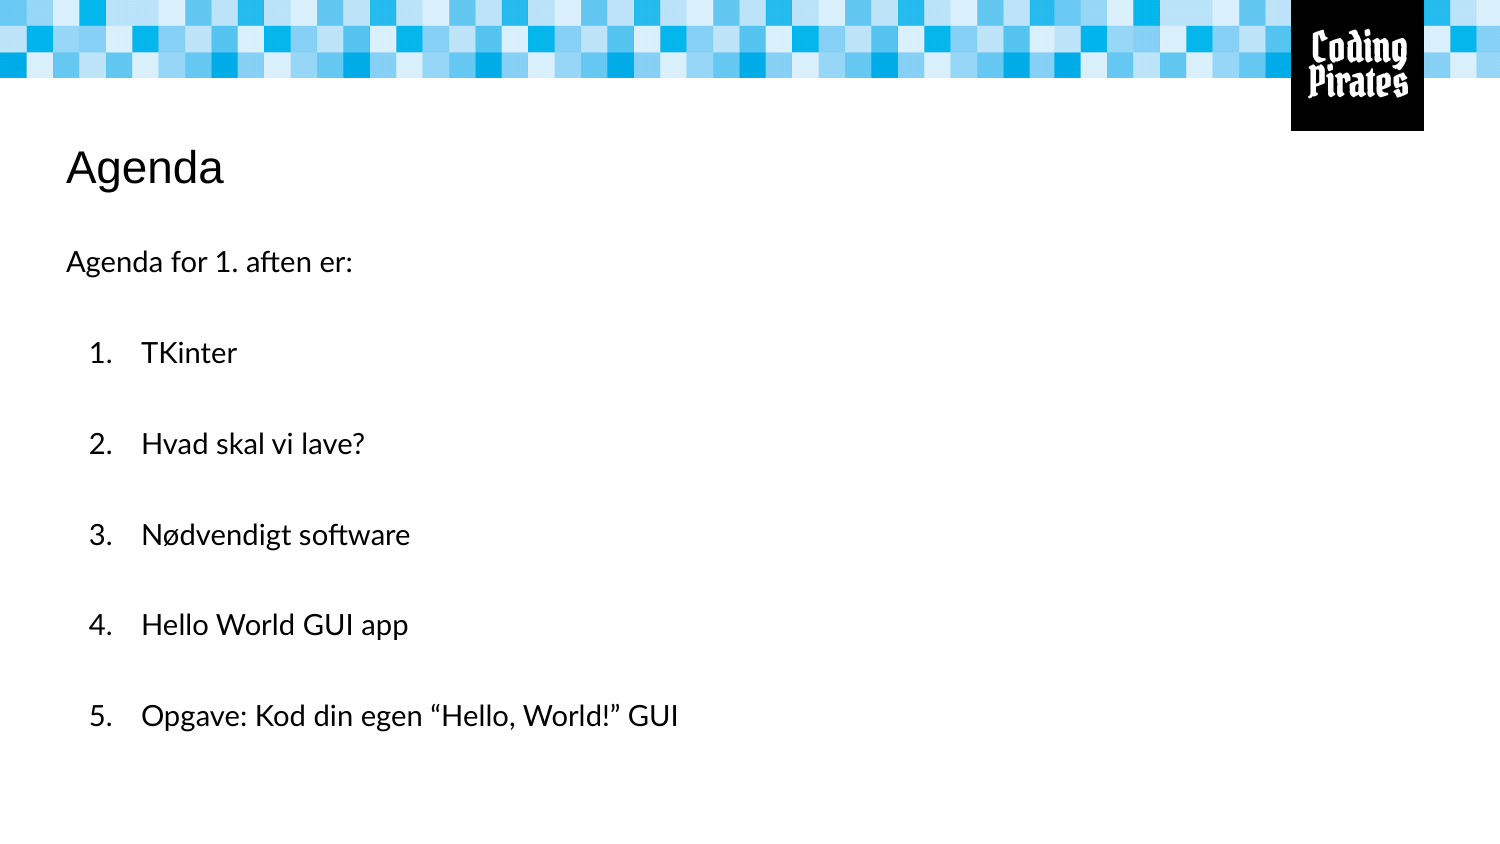

# Agenda
Agenda for 1. aften er:
TKinter
Hvad skal vi lave?
Nødvendigt software
Hello World GUI app
Opgave: Kod din egen “Hello, World!” GUI